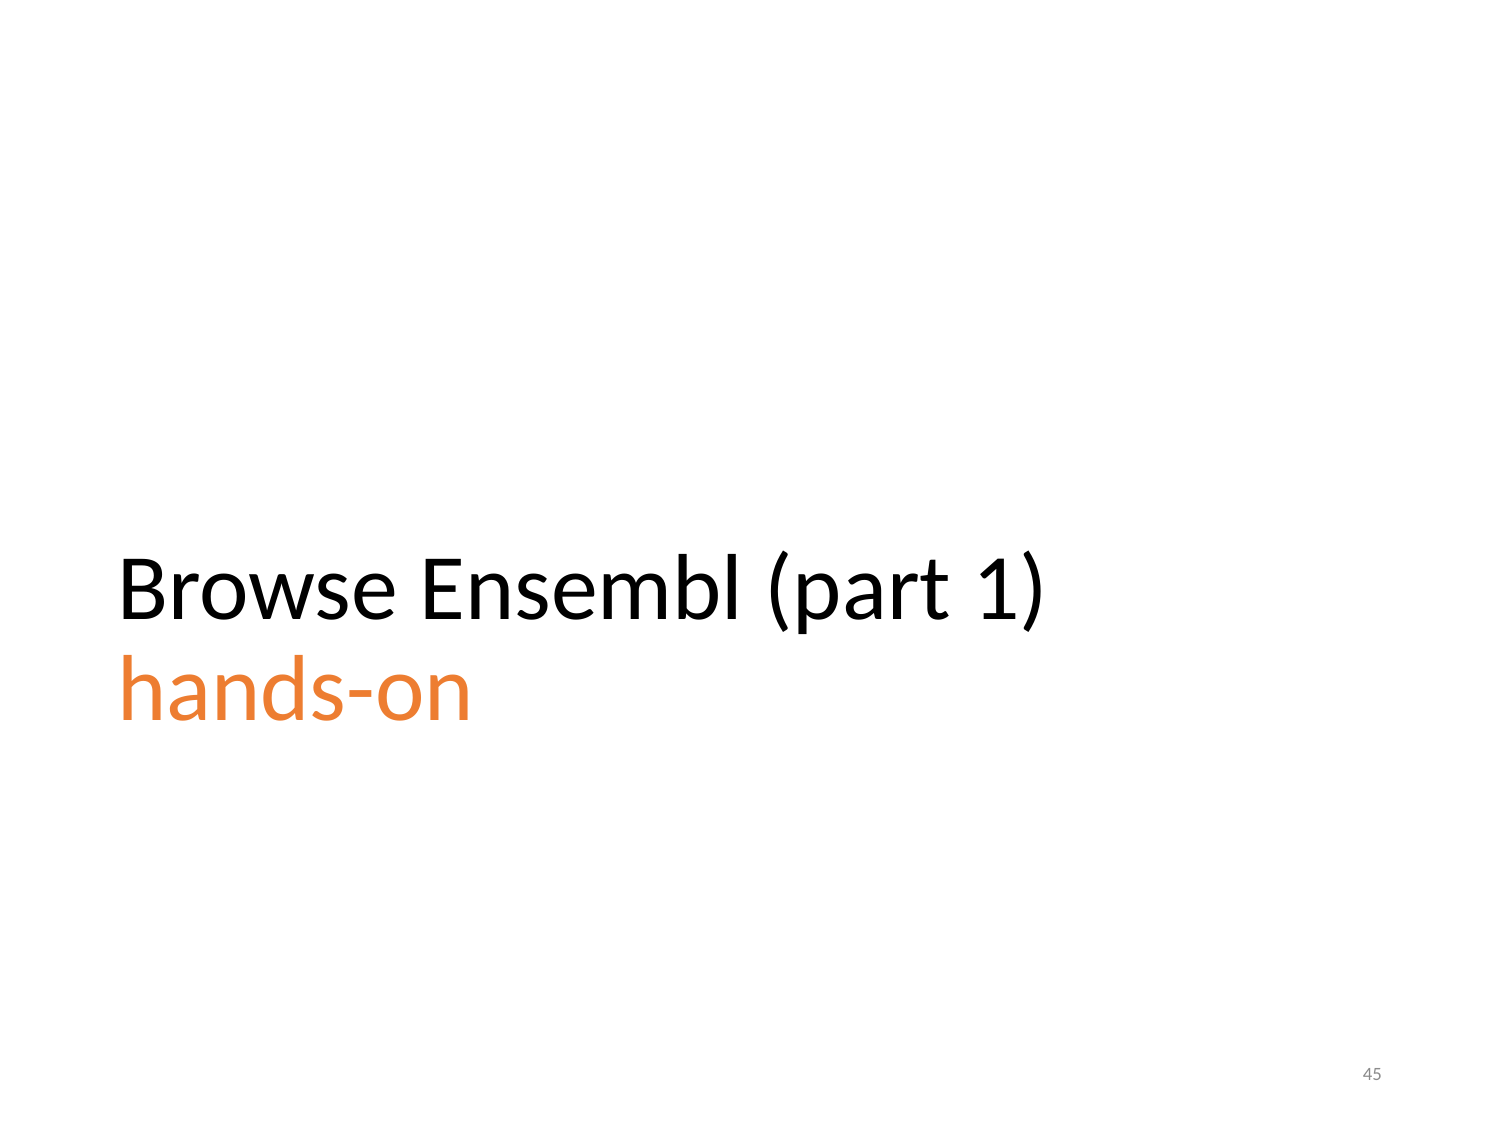

# Browse Ensembl (part 1) hands-on

45